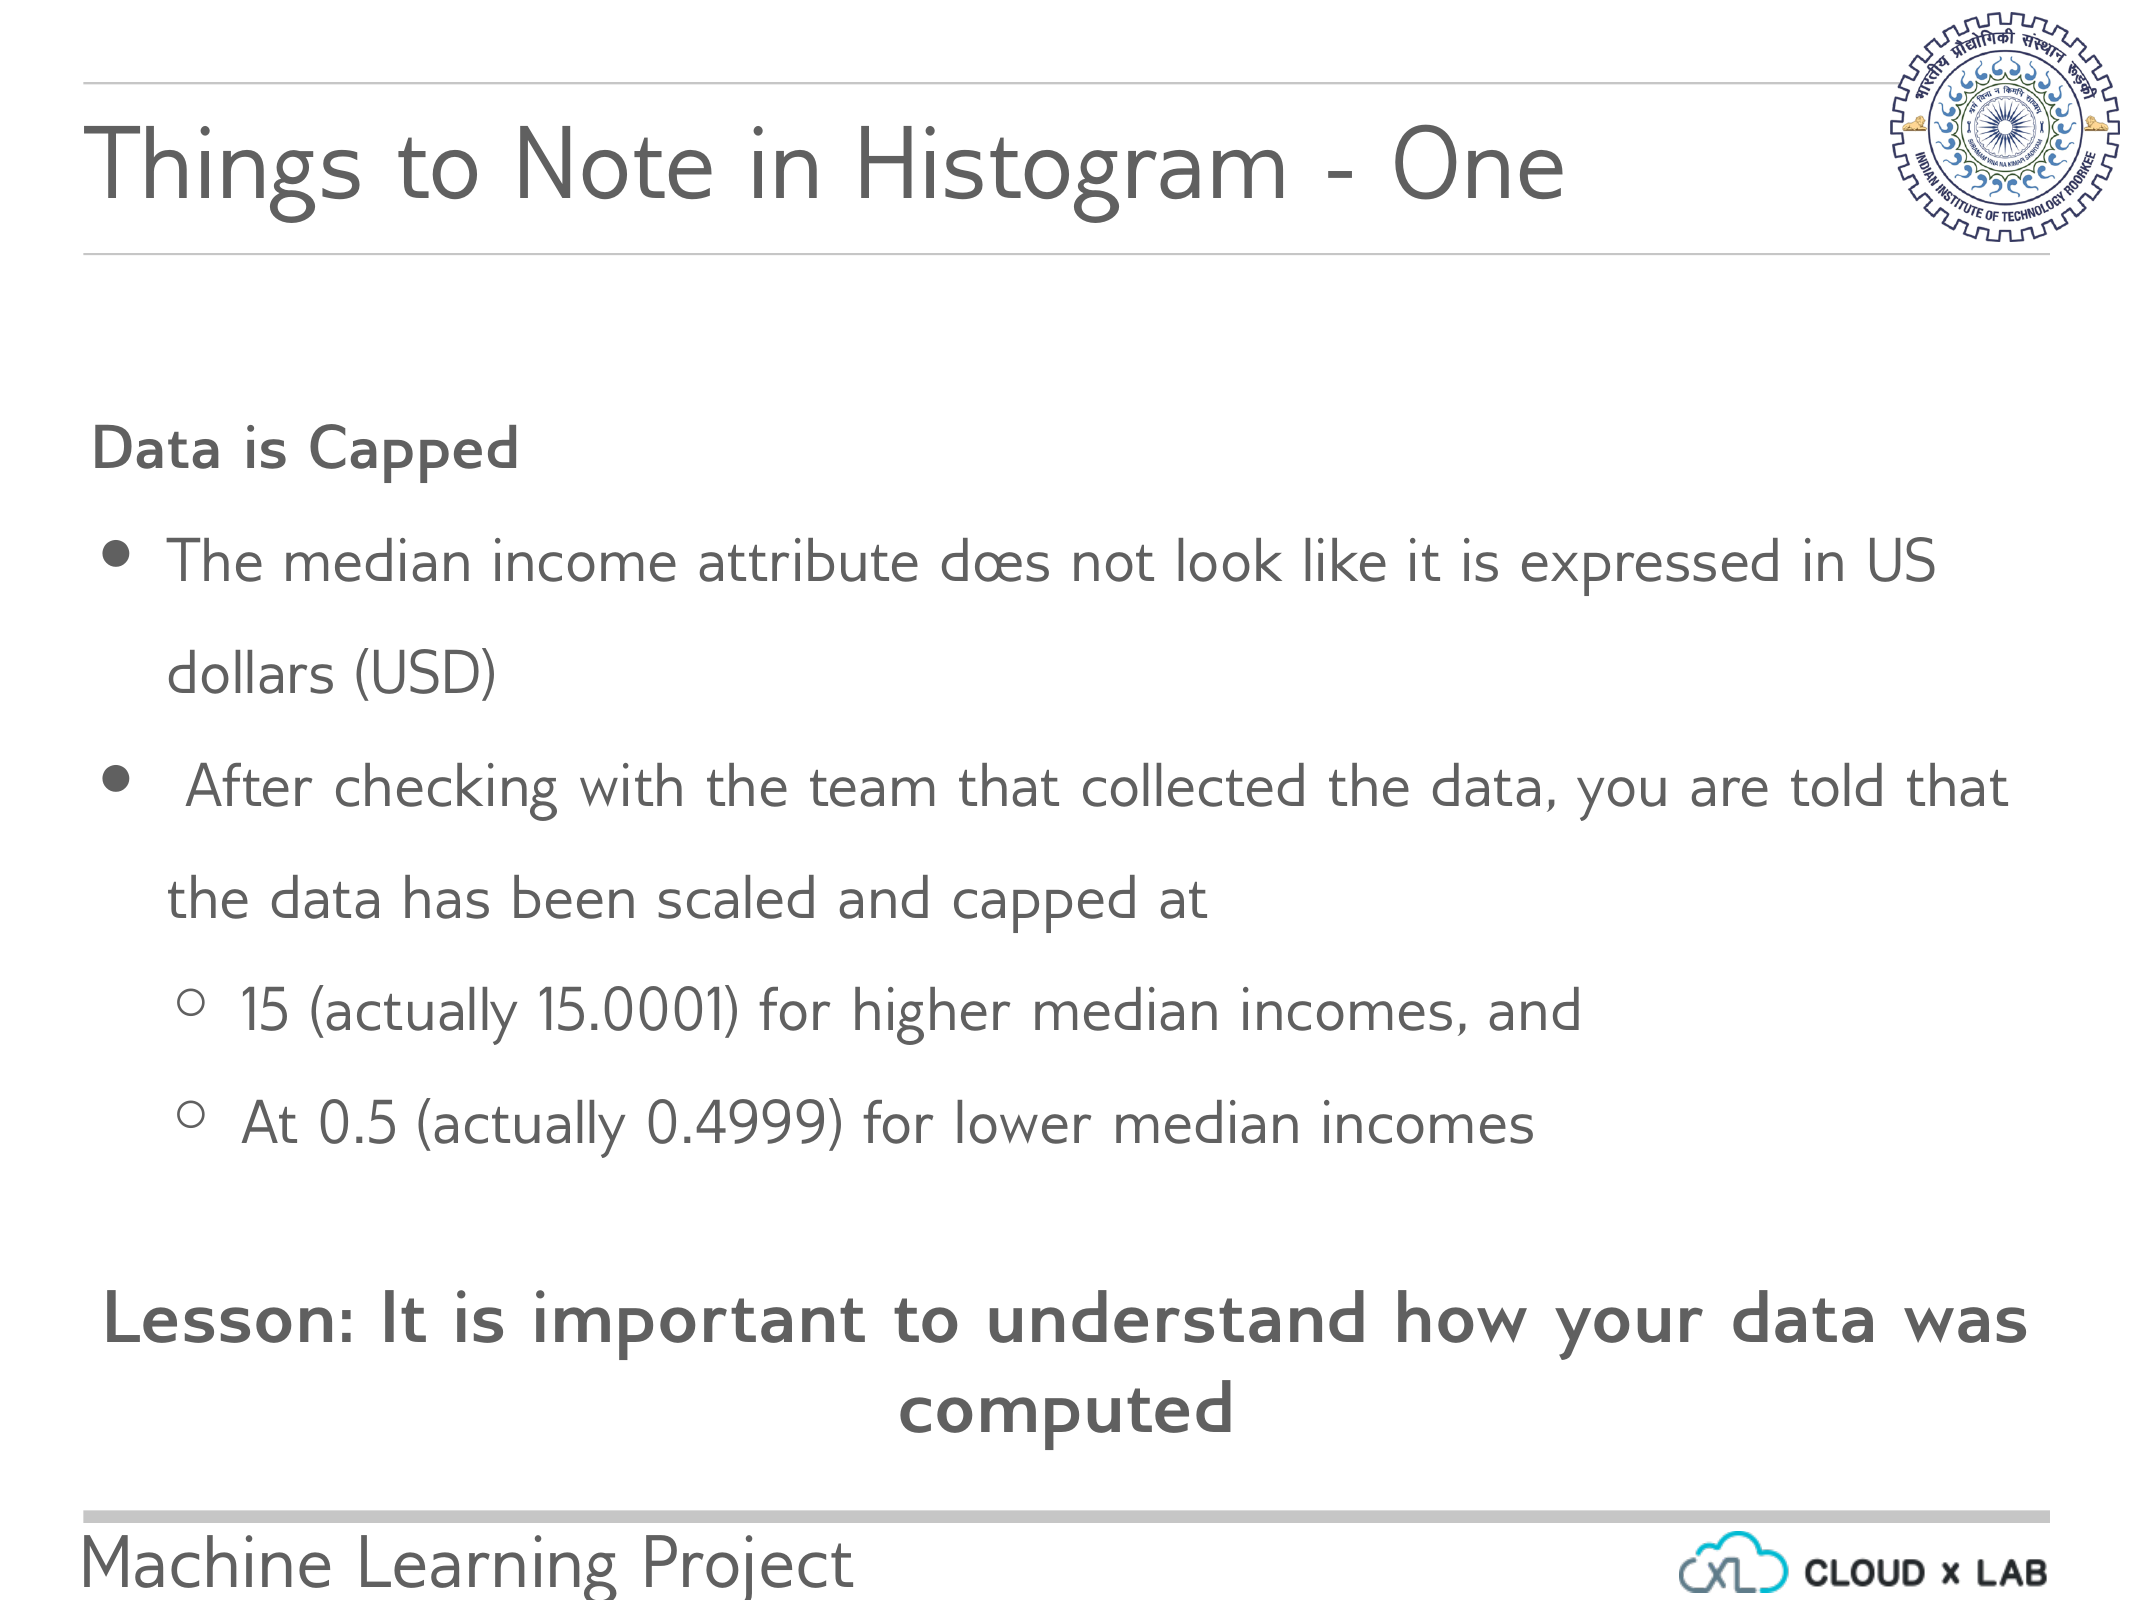

Things to Note in Histogram - One
Data is Capped
The median income attribute does not look like it is expressed in US dollars (USD)
 After checking with the team that collected the data, you are told that the data has been scaled and capped at
15 (actually 15.0001) for higher median incomes, and
At 0.5 (actually 0.4999) for lower median incomes

Lesson: It is important to understand how your data was computed